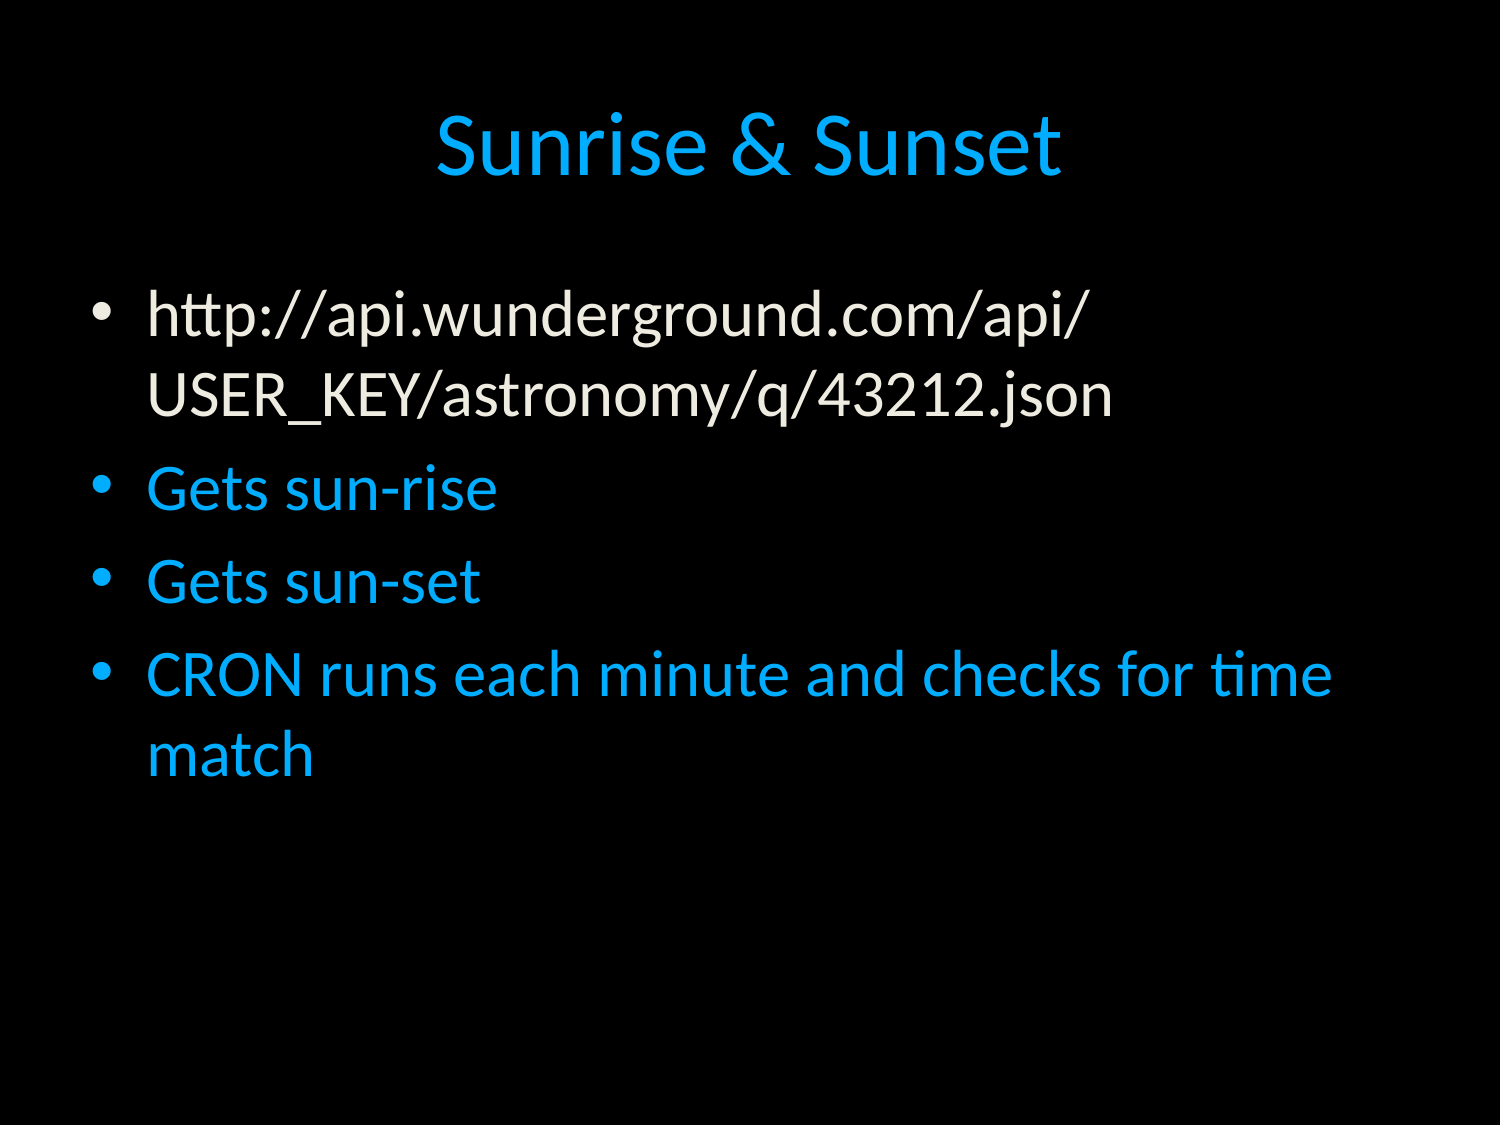

# Sunrise & Sunset
http://api.wunderground.com/api/USER_KEY/astronomy/q/43212.json
Gets sun-rise
Gets sun-set
CRON runs each minute and checks for time match